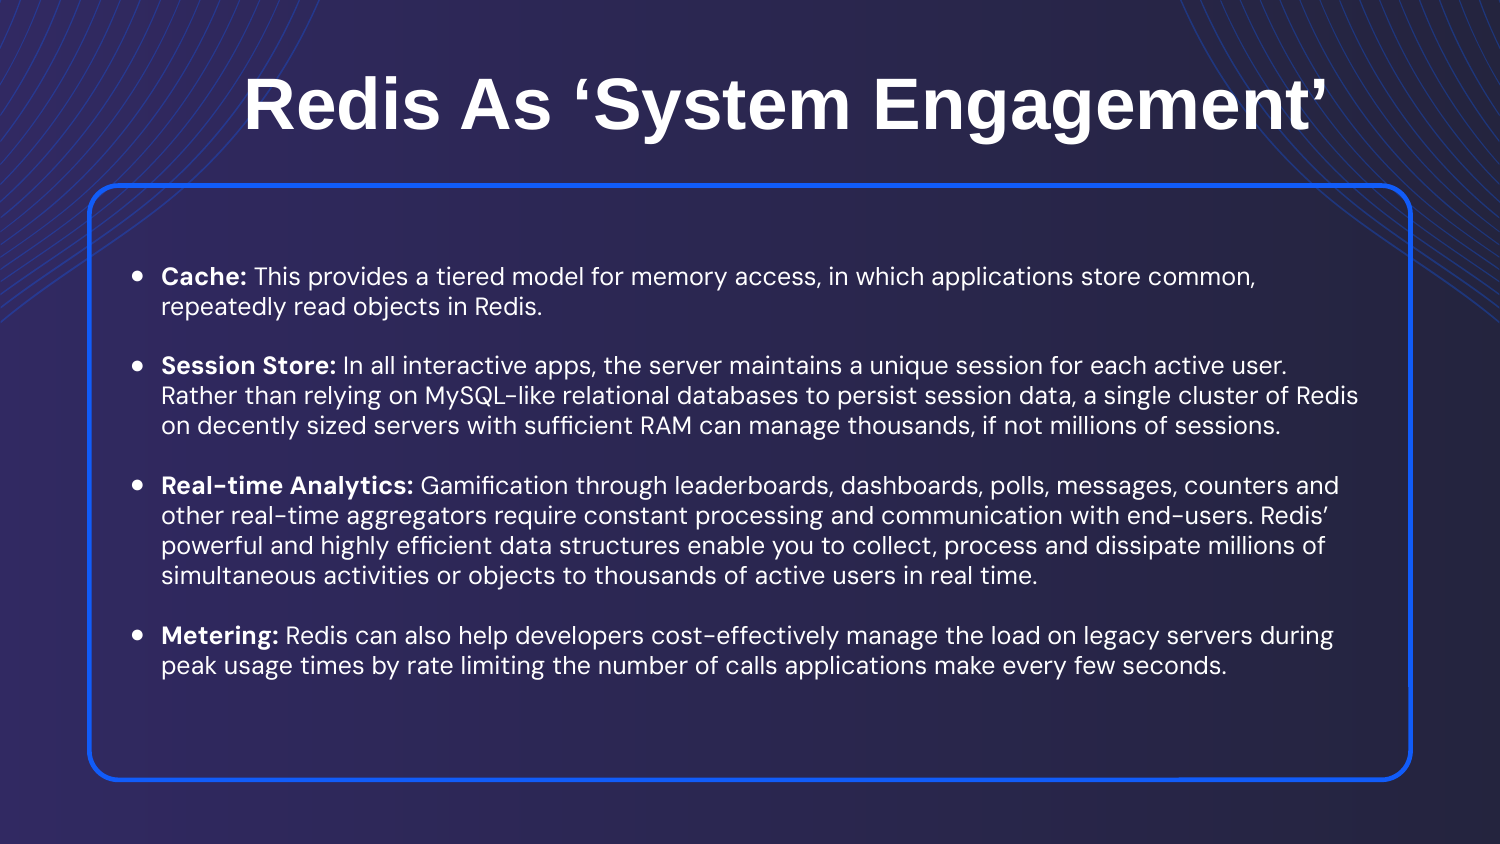

# Redis As ‘System Engagement’
Cache: This provides a tiered model for memory access, in which applications store common, repeatedly read objects in Redis.

Session Store: In all interactive apps, the server maintains a unique session for each active user. Rather than relying on MySQL-like relational databases to persist session data, a single cluster of Redis on decently sized servers with sufficient RAM can manage thousands, if not millions of sessions.

Real-time Analytics: Gamification through leaderboards, dashboards, polls, messages, counters and other real-time aggregators require constant processing and communication with end-users. Redis’ powerful and highly efficient data structures enable you to collect, process and dissipate millions of simultaneous activities or objects to thousands of active users in real time.

Metering: Redis can also help developers cost-effectively manage the load on legacy servers during peak usage times by rate limiting the number of calls applications make every few seconds.